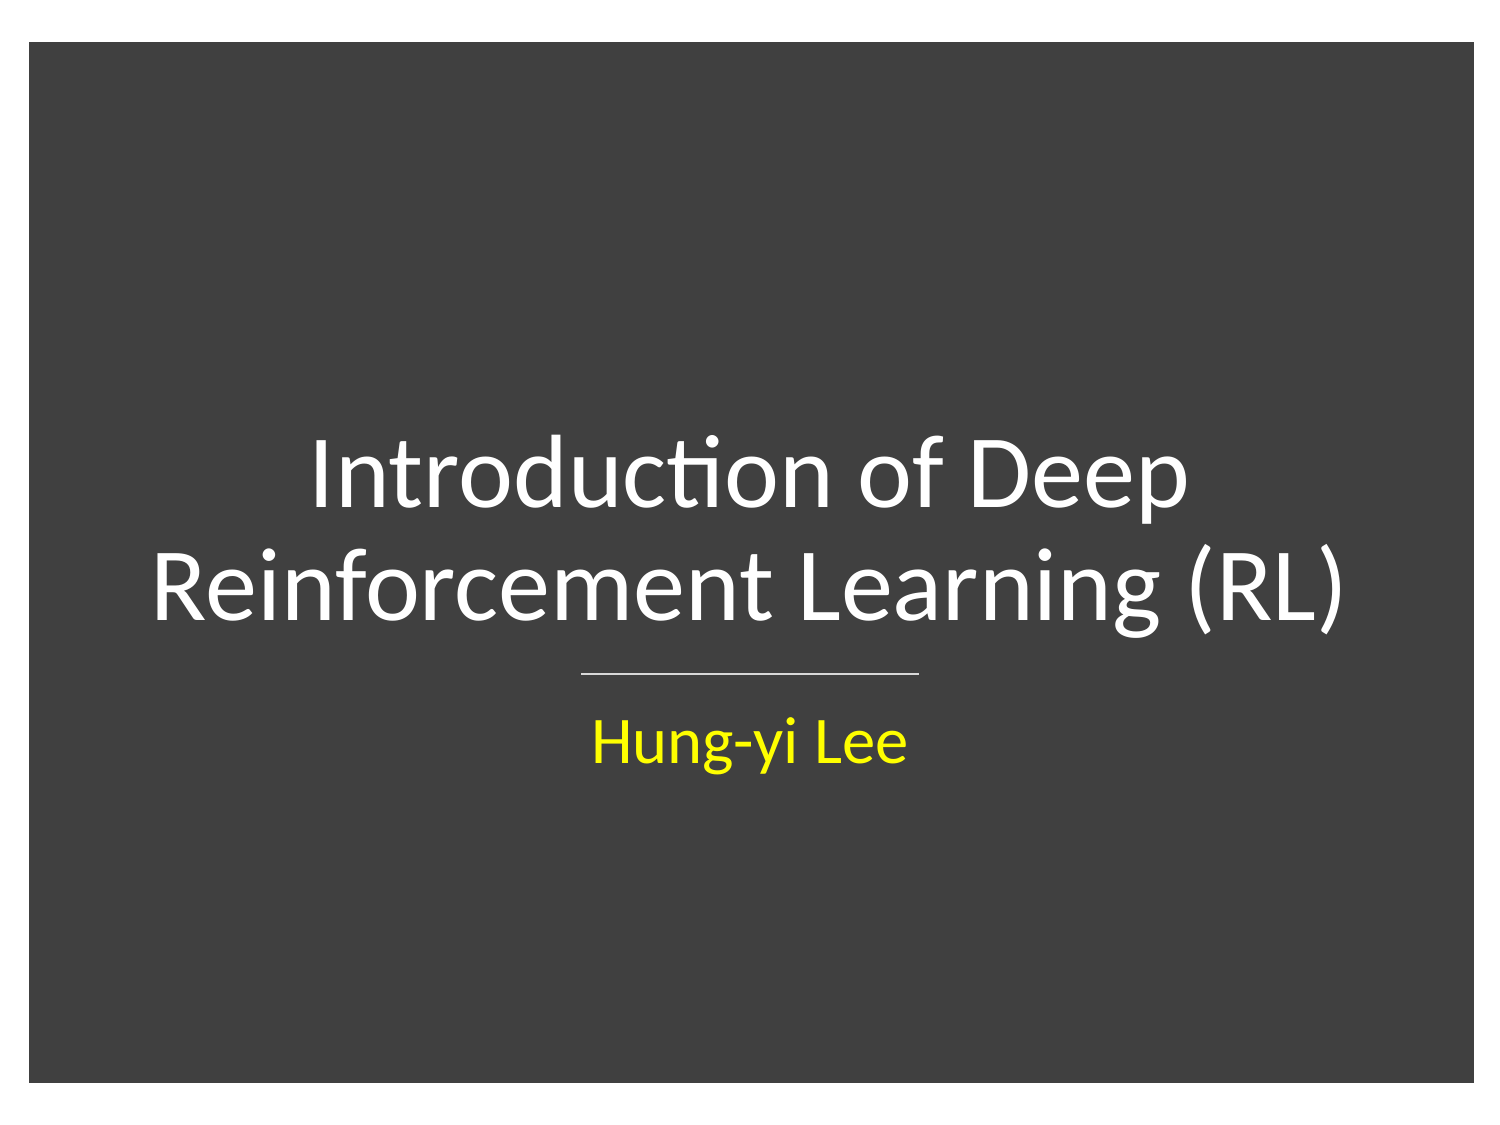

# Introduction of Deep Reinforcement Learning (RL)
Hung-yi Lee